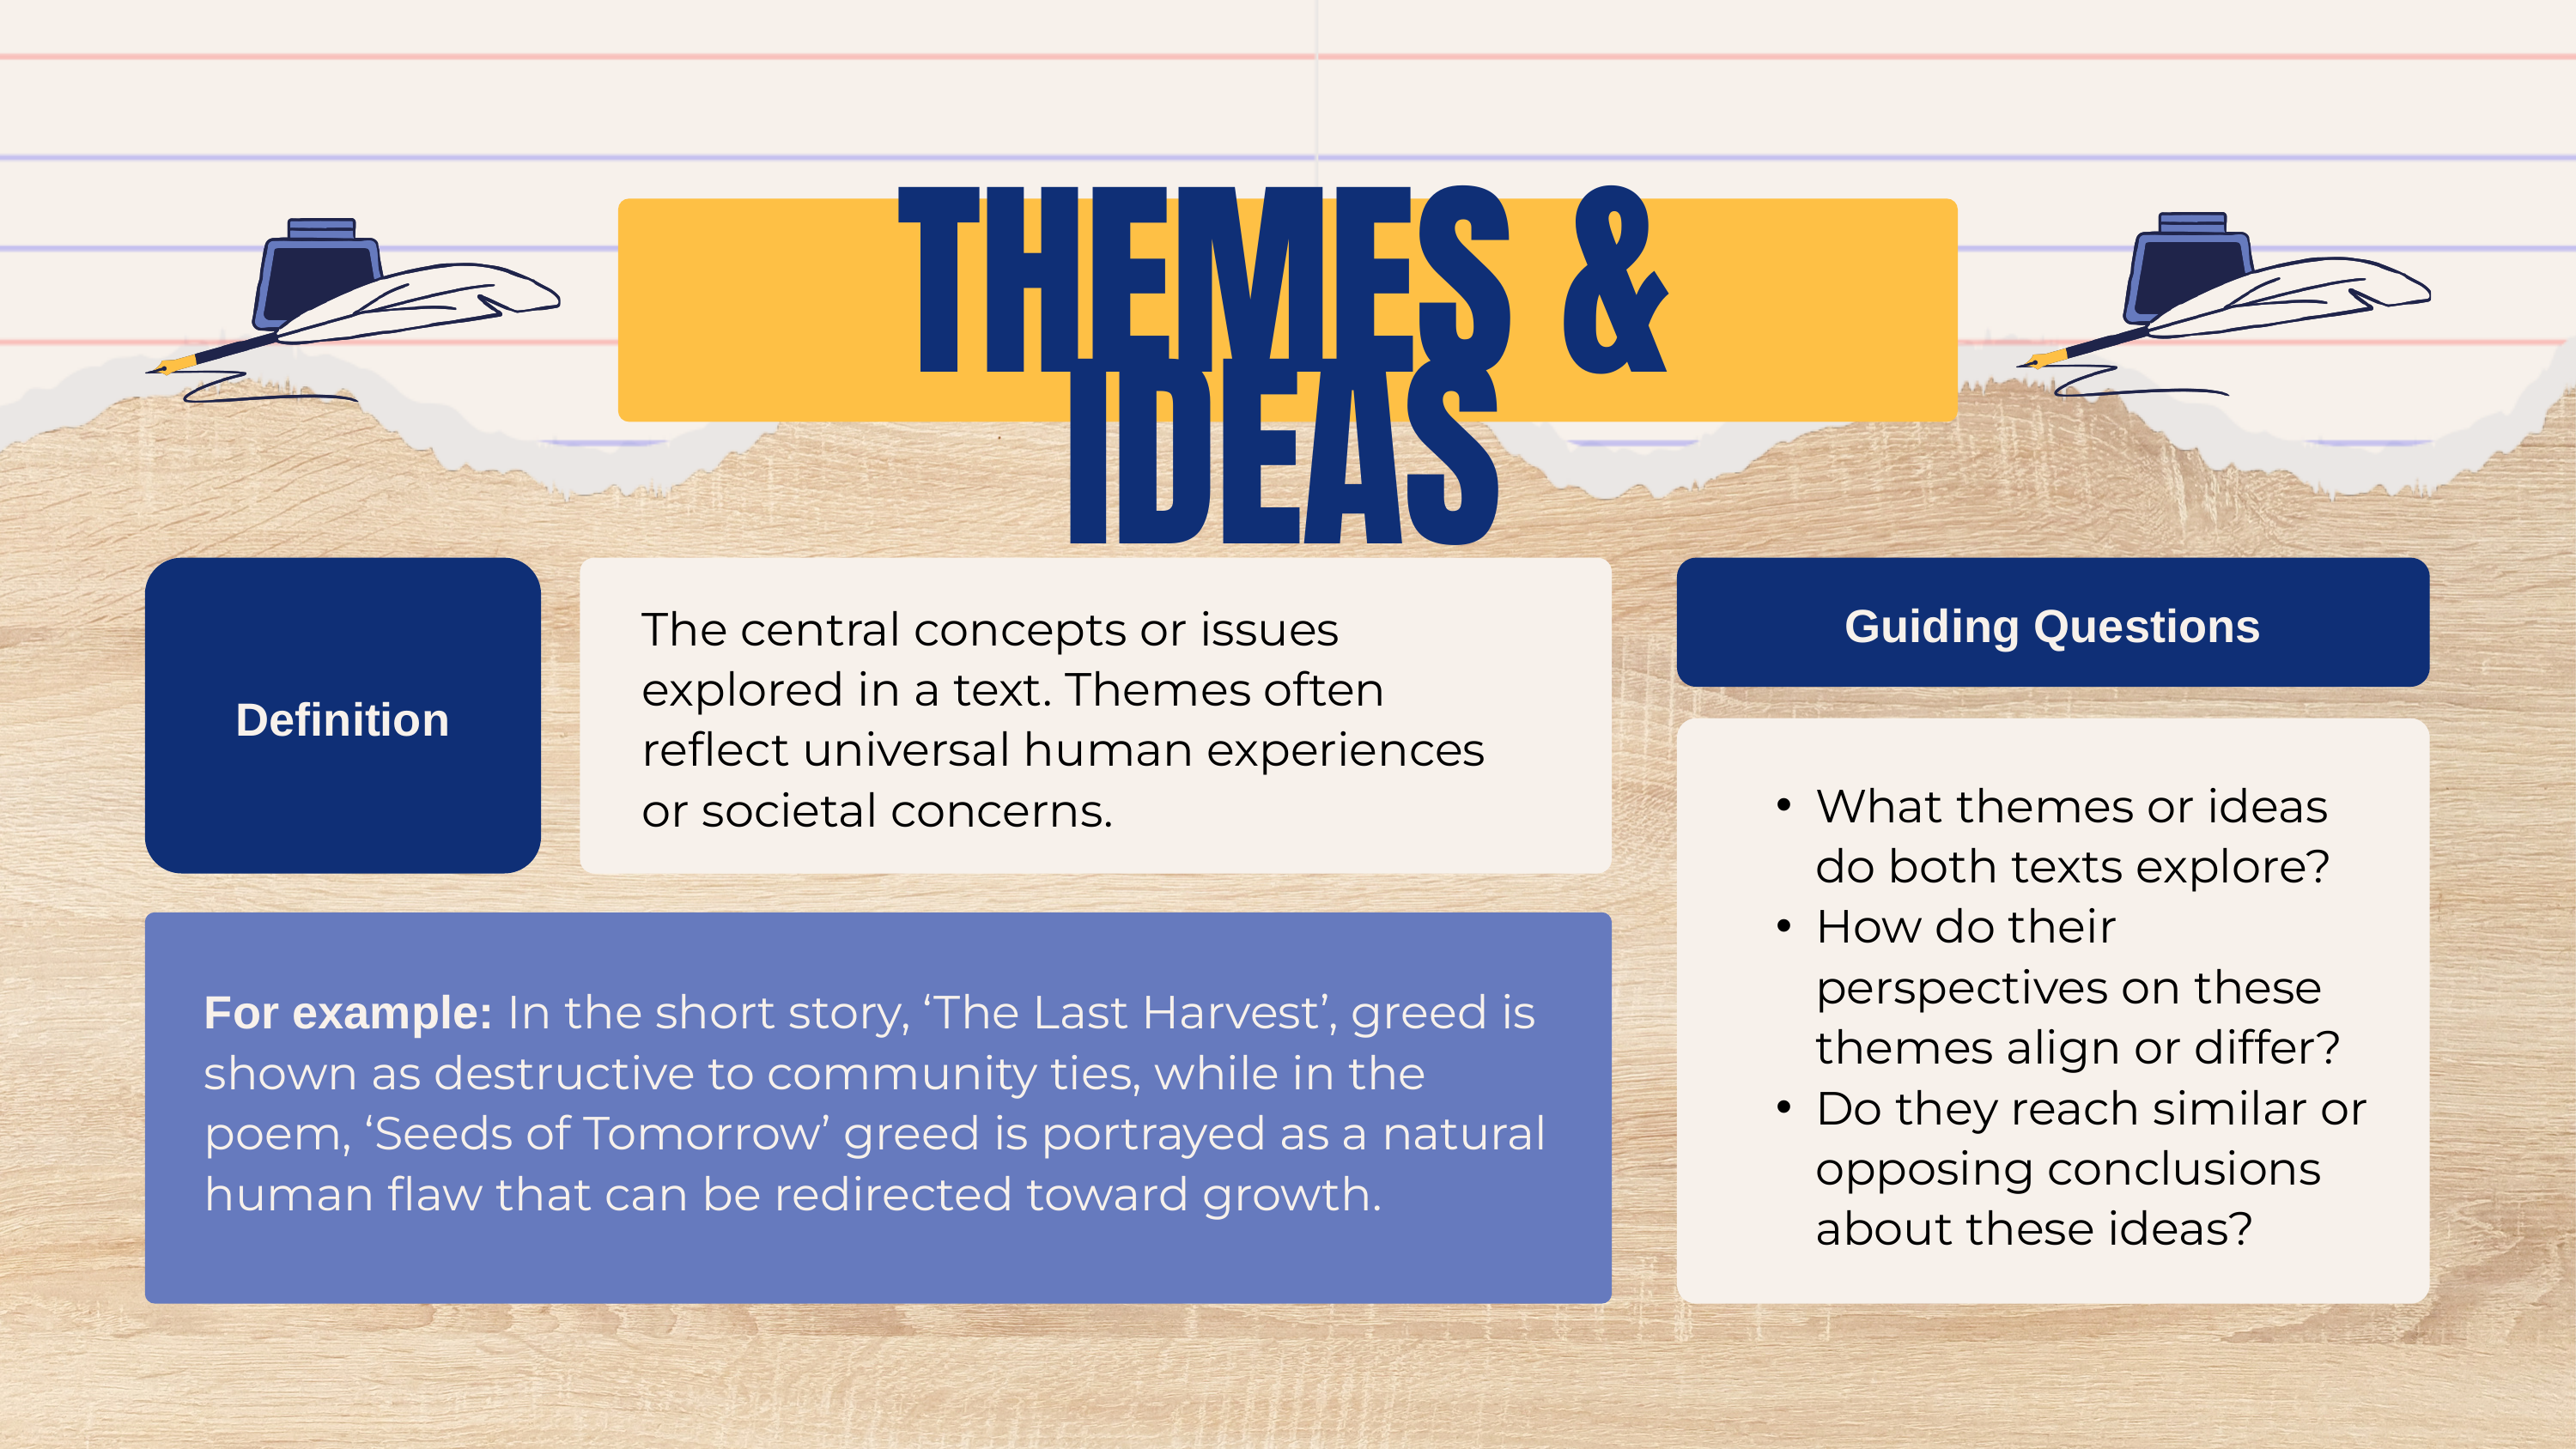

THEMES & IDEAS

Guiding Questions
The central concepts or issues explored in a text. Themes often
reflect universal human experiences
or societal concerns.
Definition

What themes or ideas do both texts explore?
How do their perspectives on these themes align or differ?
Do they reach similar or opposing conclusions about these ideas?

For example: In the short story, ‘The Last Harvest’, greed is shown as destructive to community ties, while in the poem, ‘Seeds of Tomorrow’ greed is portrayed as a natural human flaw that can be redirected toward growth.